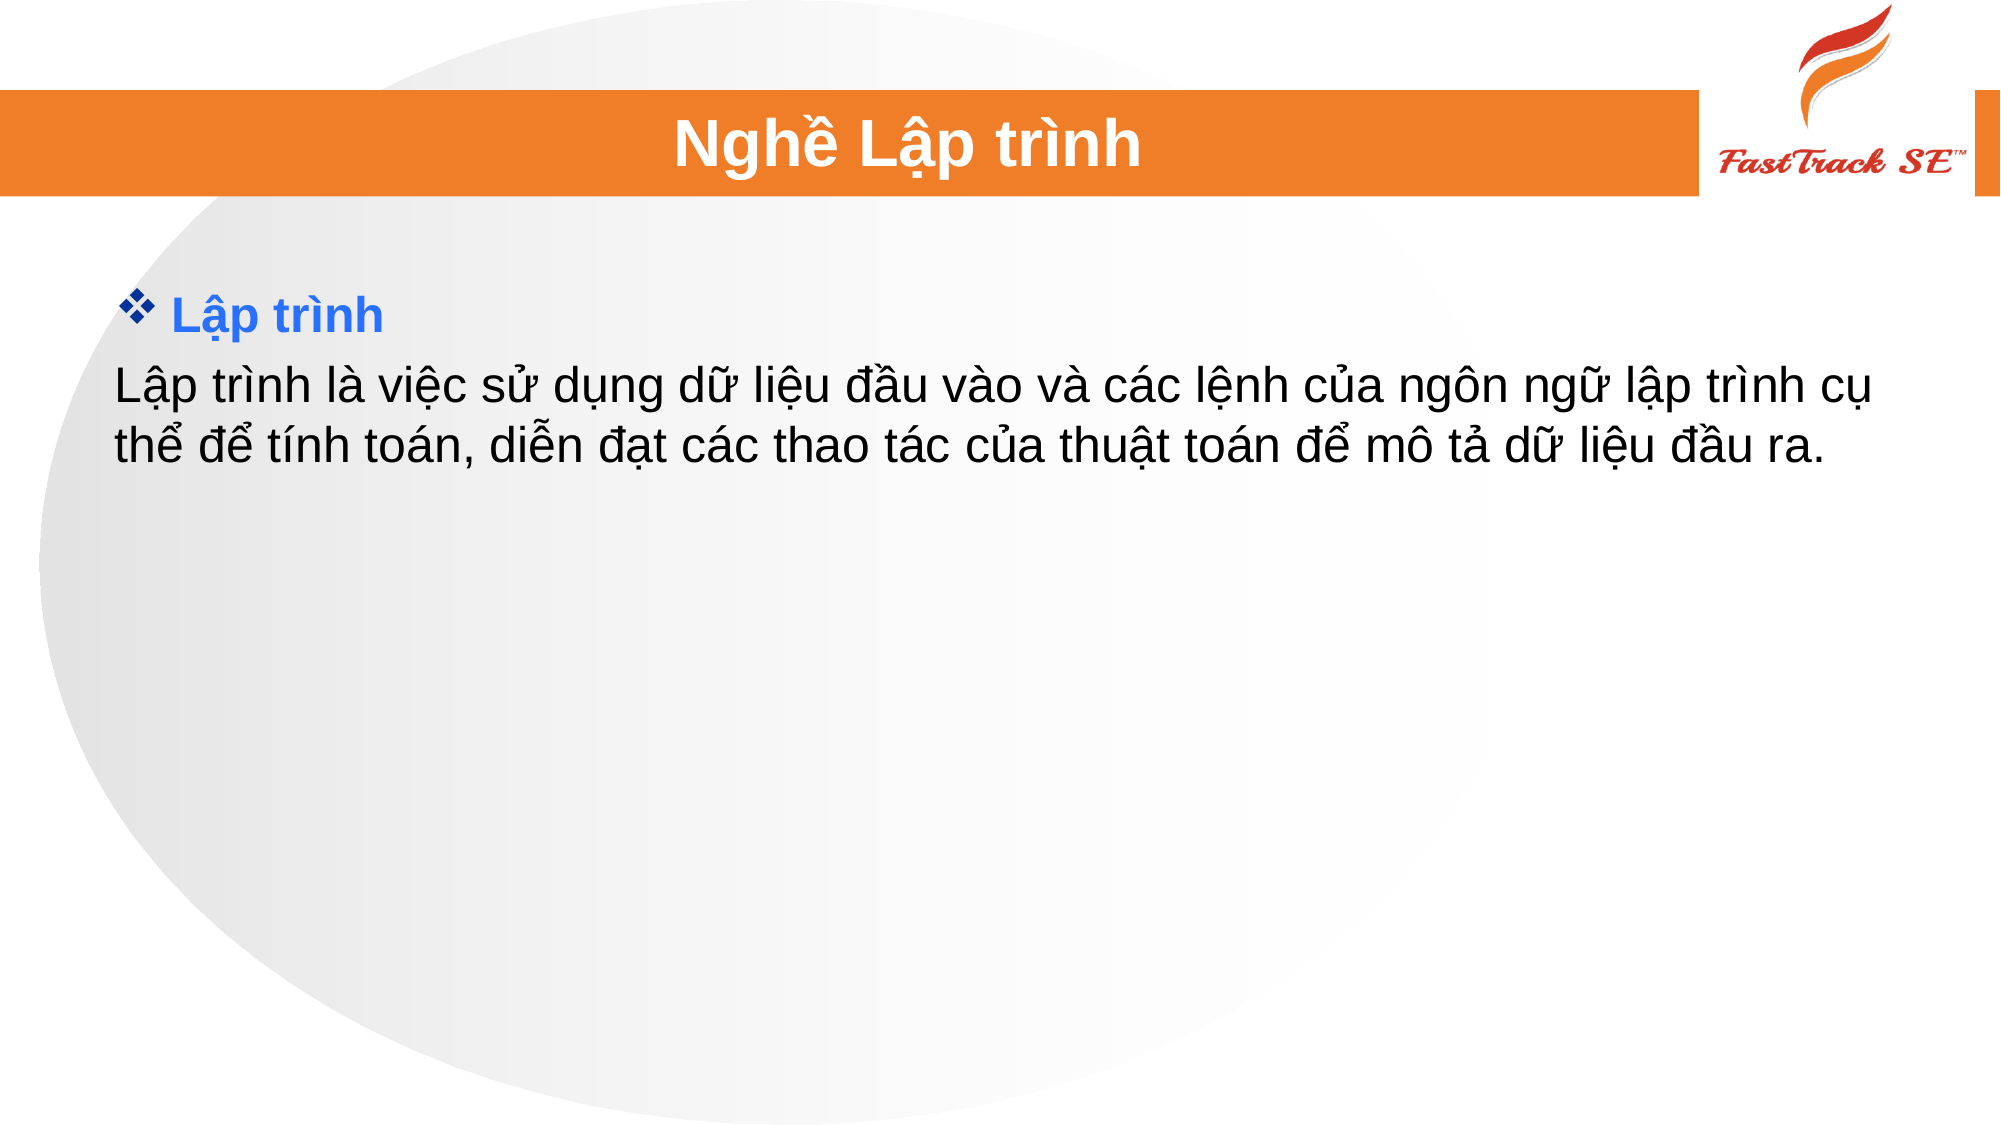

# Nghề Lập trình
Lập trình
Lập trình là việc sử dụng dữ liệu đầu vào và các lệnh của ngôn ngữ lập trình cụ thể để tính toán, diễn đạt các thao tác của thuật toán để mô tả dữ liệu đầu ra.